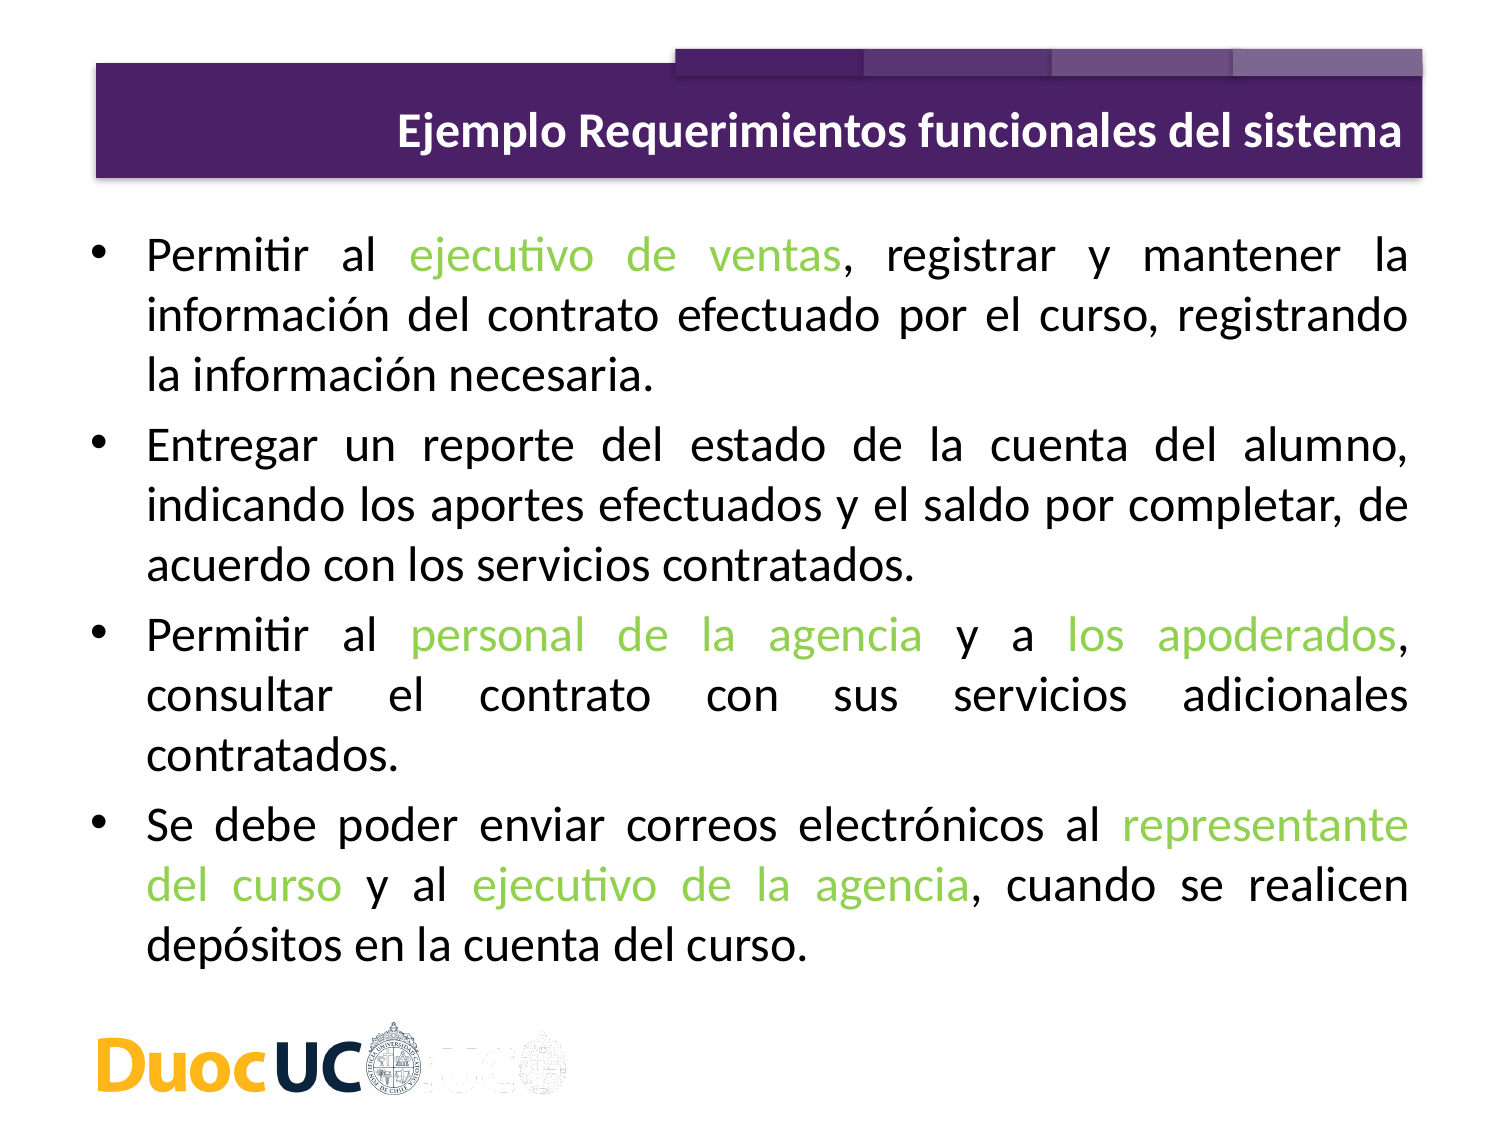

Ejemplo Requerimientos funcionales del sistema
Permitir al ejecutivo de ventas, registrar y mantener la información del contrato efectuado por el curso, registrando la información necesaria.
Entregar un reporte del estado de la cuenta del alumno, indicando los aportes efectuados y el saldo por completar, de acuerdo con los servicios contratados.
Permitir al personal de la agencia y a los apoderados, consultar el contrato con sus servicios adicionales contratados.
Se debe poder enviar correos electrónicos al representante del curso y al ejecutivo de la agencia, cuando se realicen depósitos en la cuenta del curso.